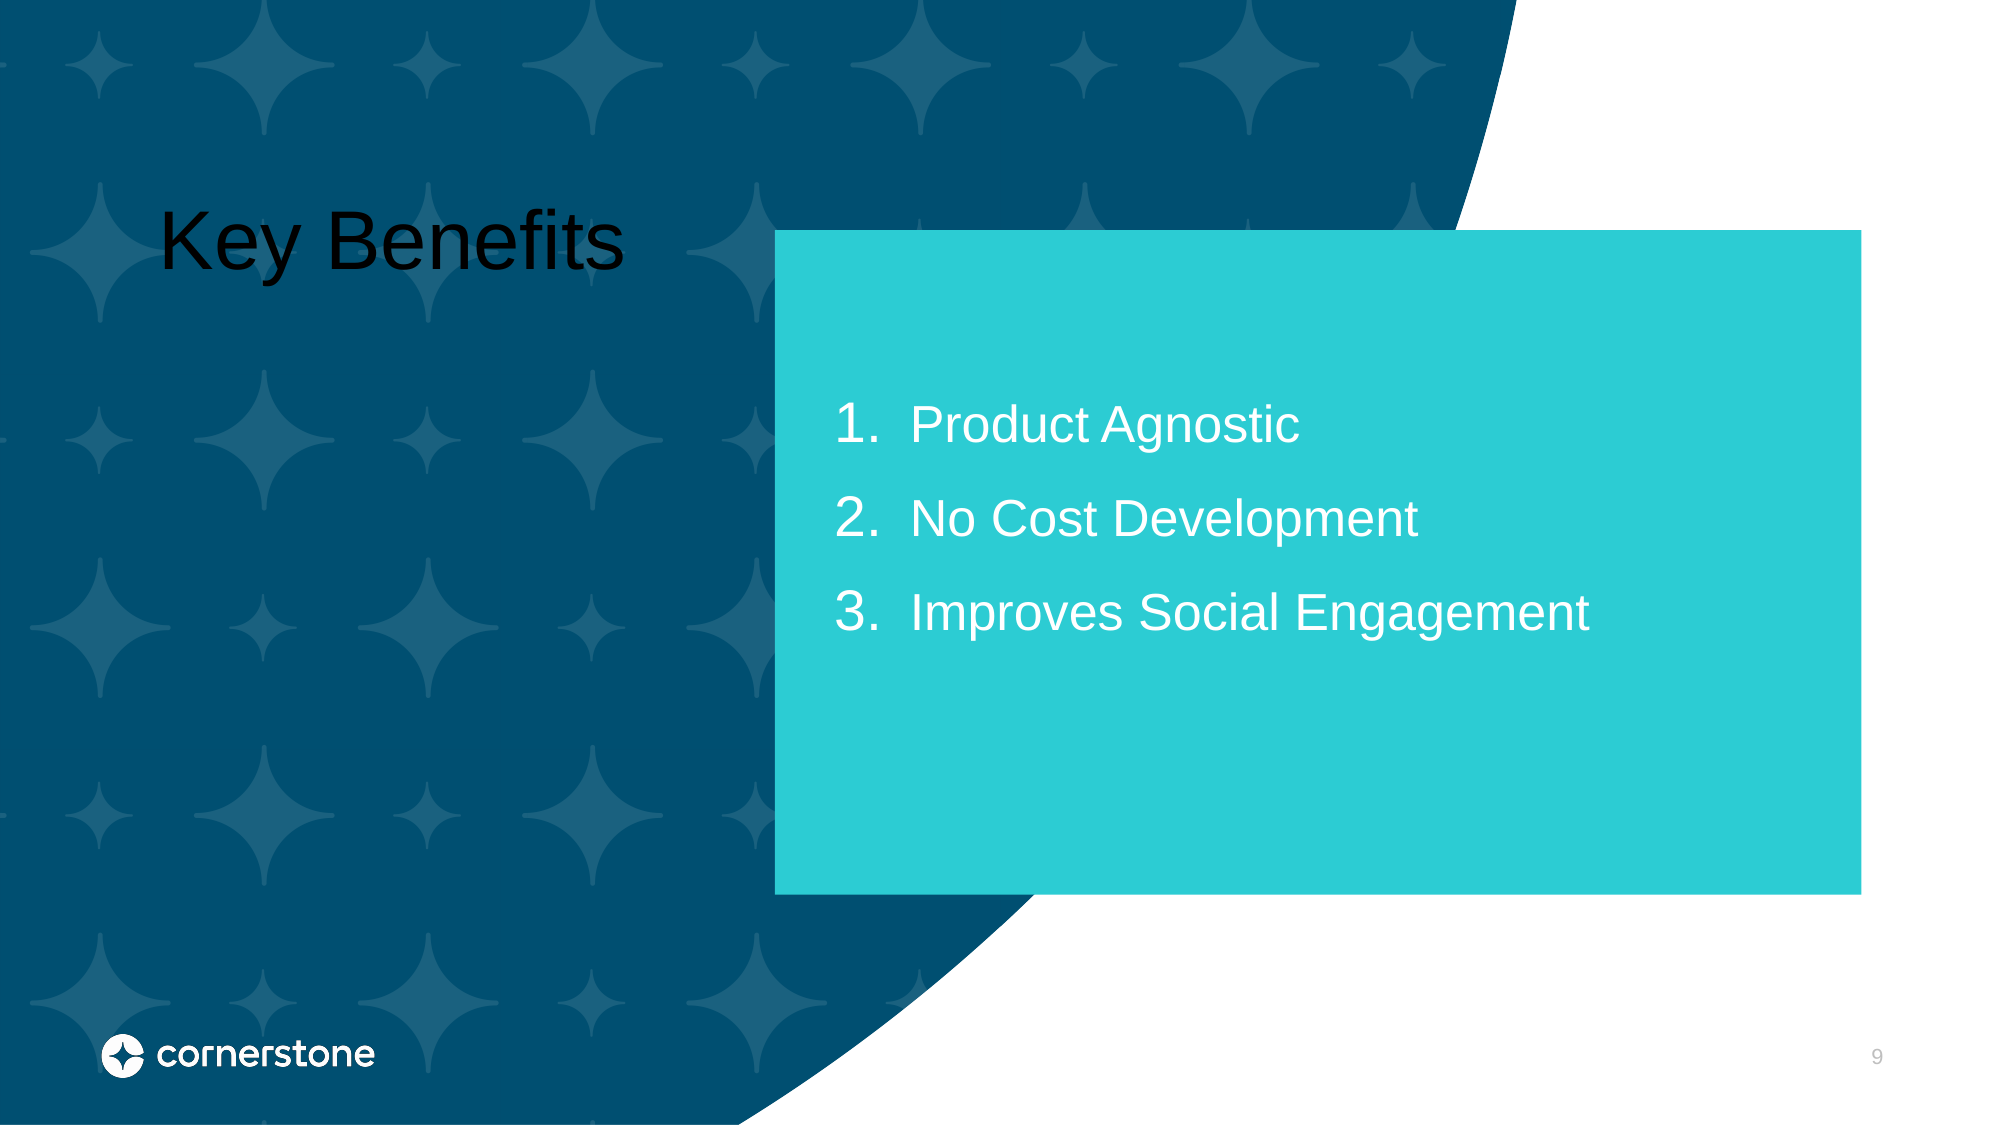

Key Benefits
Product Agnostic
No Cost Development
Improves Social Engagement

9